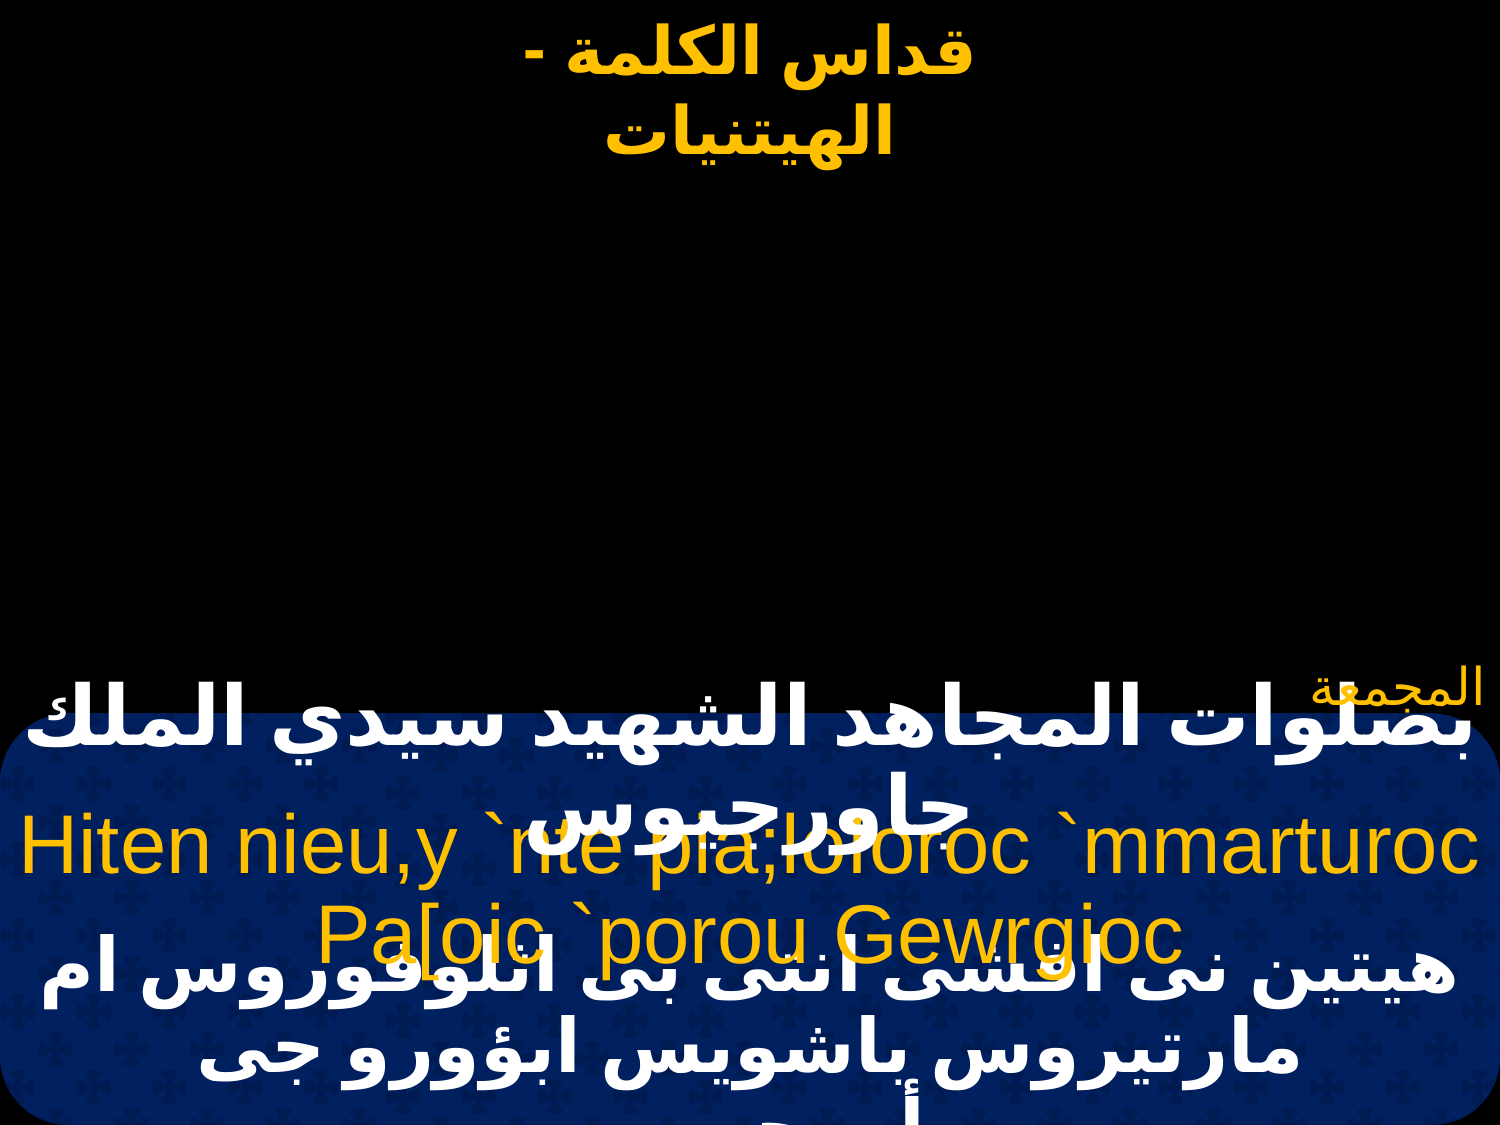

# مارجرجس
المجمعة
بصلوات المجاهد الشهيد سيدي الملك جاورجيوس
Hiten nieu,y `nte pia;loforoc `mmarturoc Pa[oic `porou Gewrgioc
هيتين نى افشى انتى بى اثلوفوروس ام مارتيروس باشويس ابؤورو جى أورجيوس